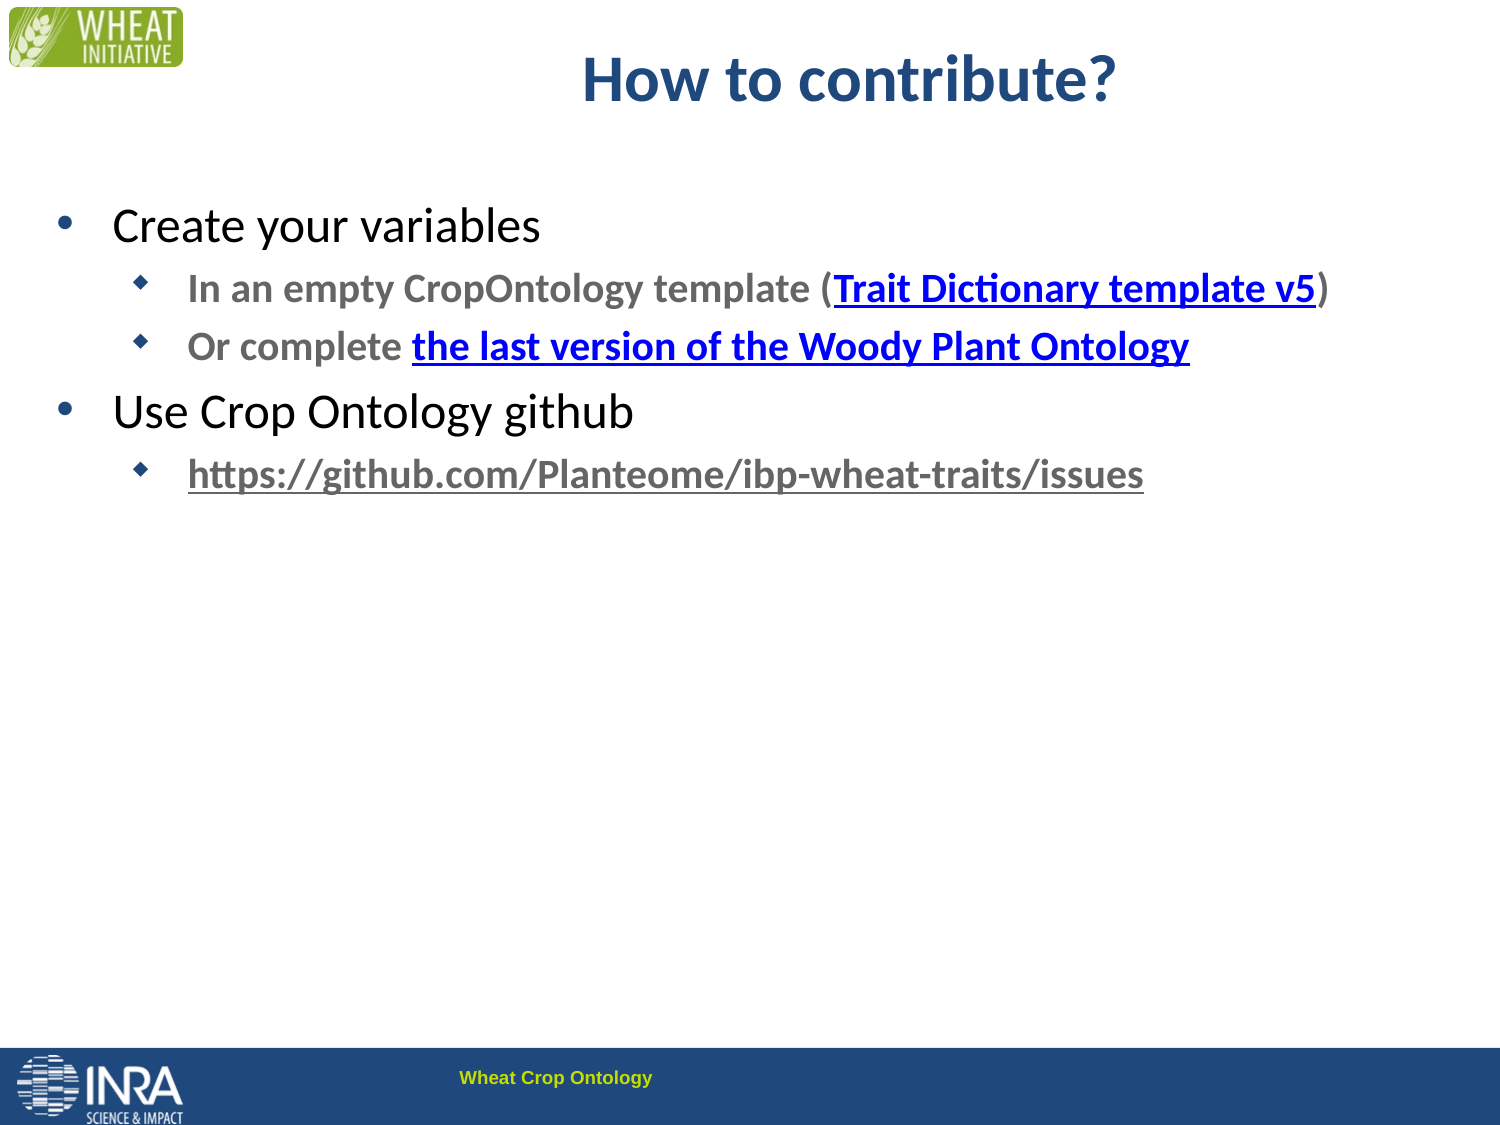

# How to contribute?
Create your variables
In an empty CropOntology template (Trait Dictionary template v5)
Or complete the last version of the Woody Plant Ontology
Use Crop Ontology github
https://github.com/Planteome/ibp-wheat-traits/issues

47